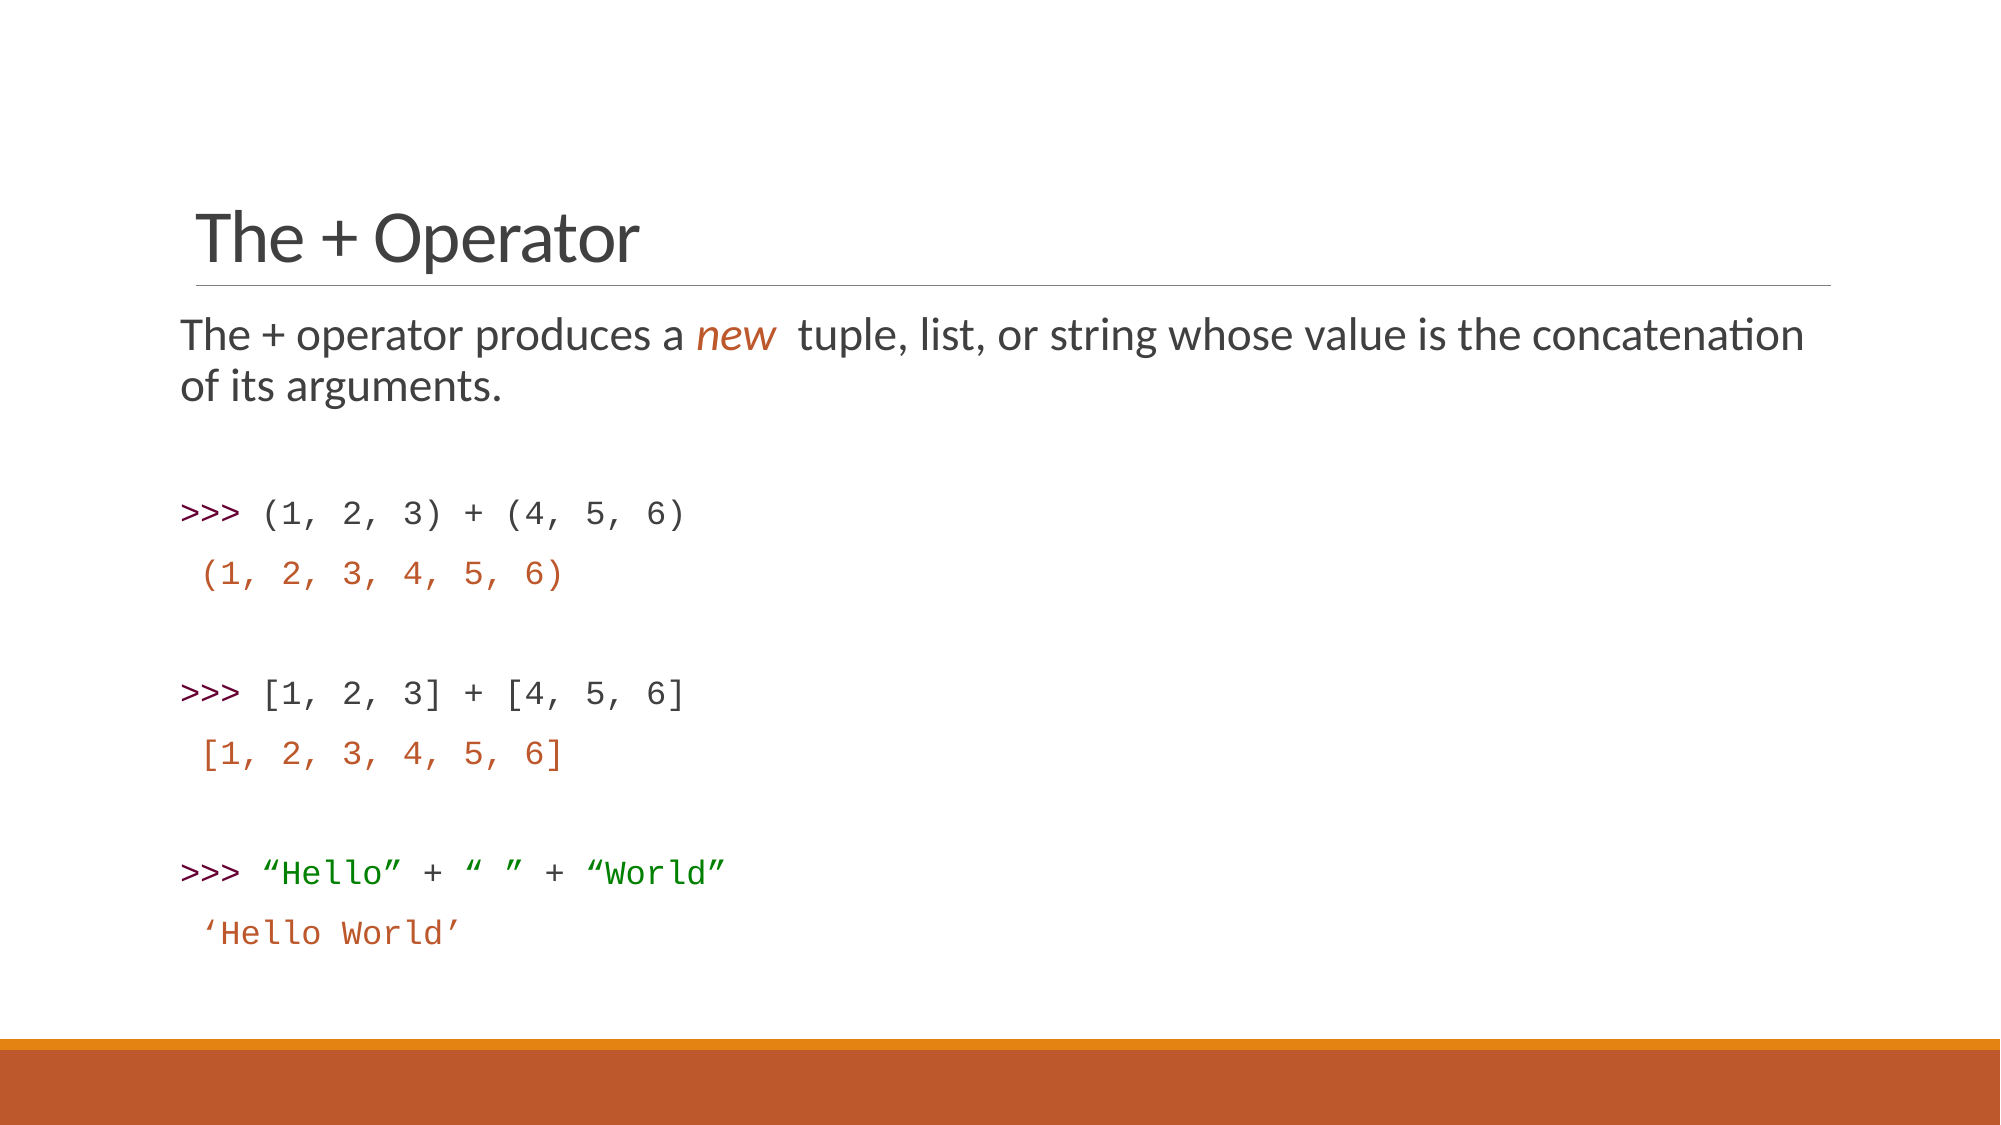

# The + Operator
The + operator produces a new  tuple, list, or string whose value is the concatenation of its arguments.

>>> (1, 2, 3) + (4, 5, 6)
 (1, 2, 3, 4, 5, 6)

>>> [1, 2, 3] + [4, 5, 6]
 [1, 2, 3, 4, 5, 6]

>>> “Hello” + “ ” + “World”
 ‘Hello World’